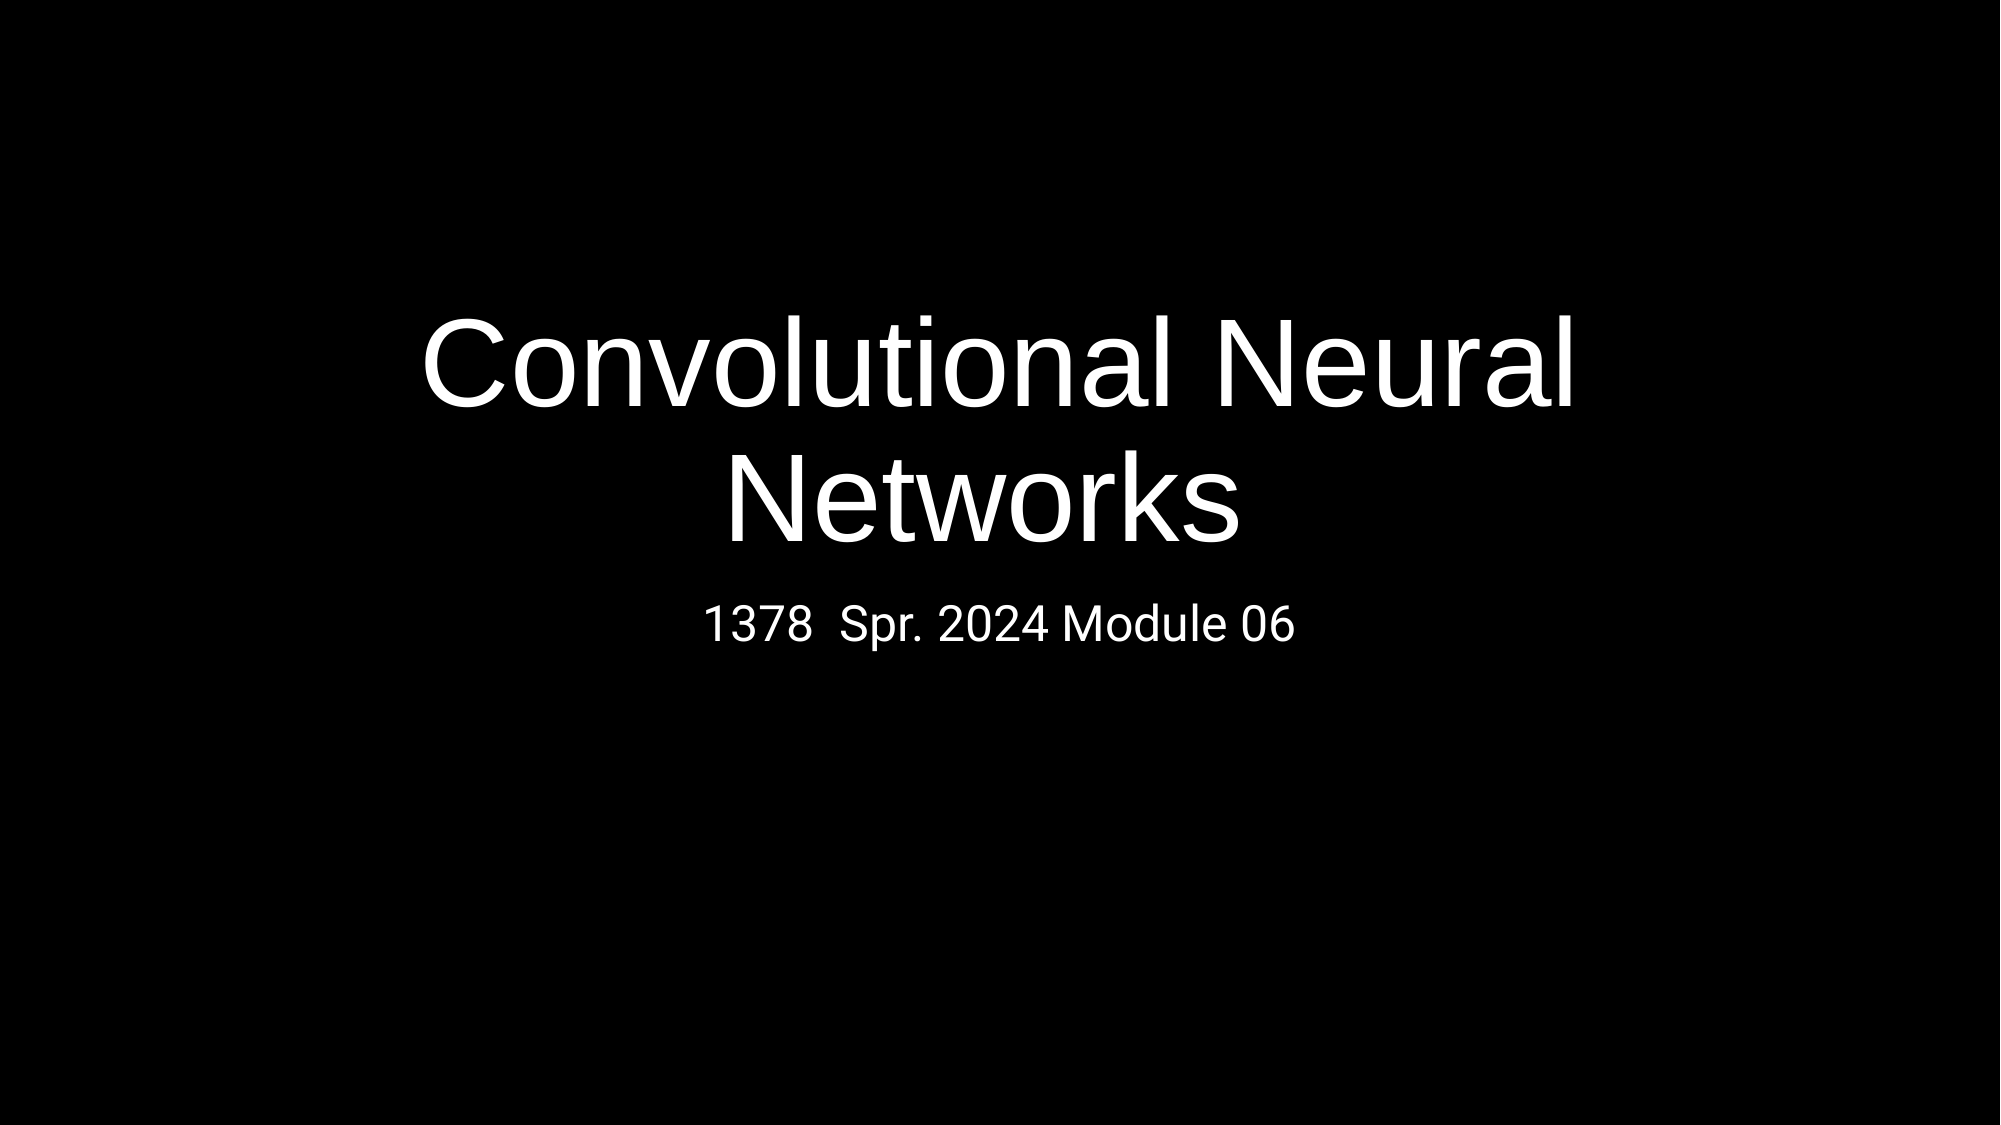

# Convolutional Neural Networks
1378  Spr. 2024 Module 06